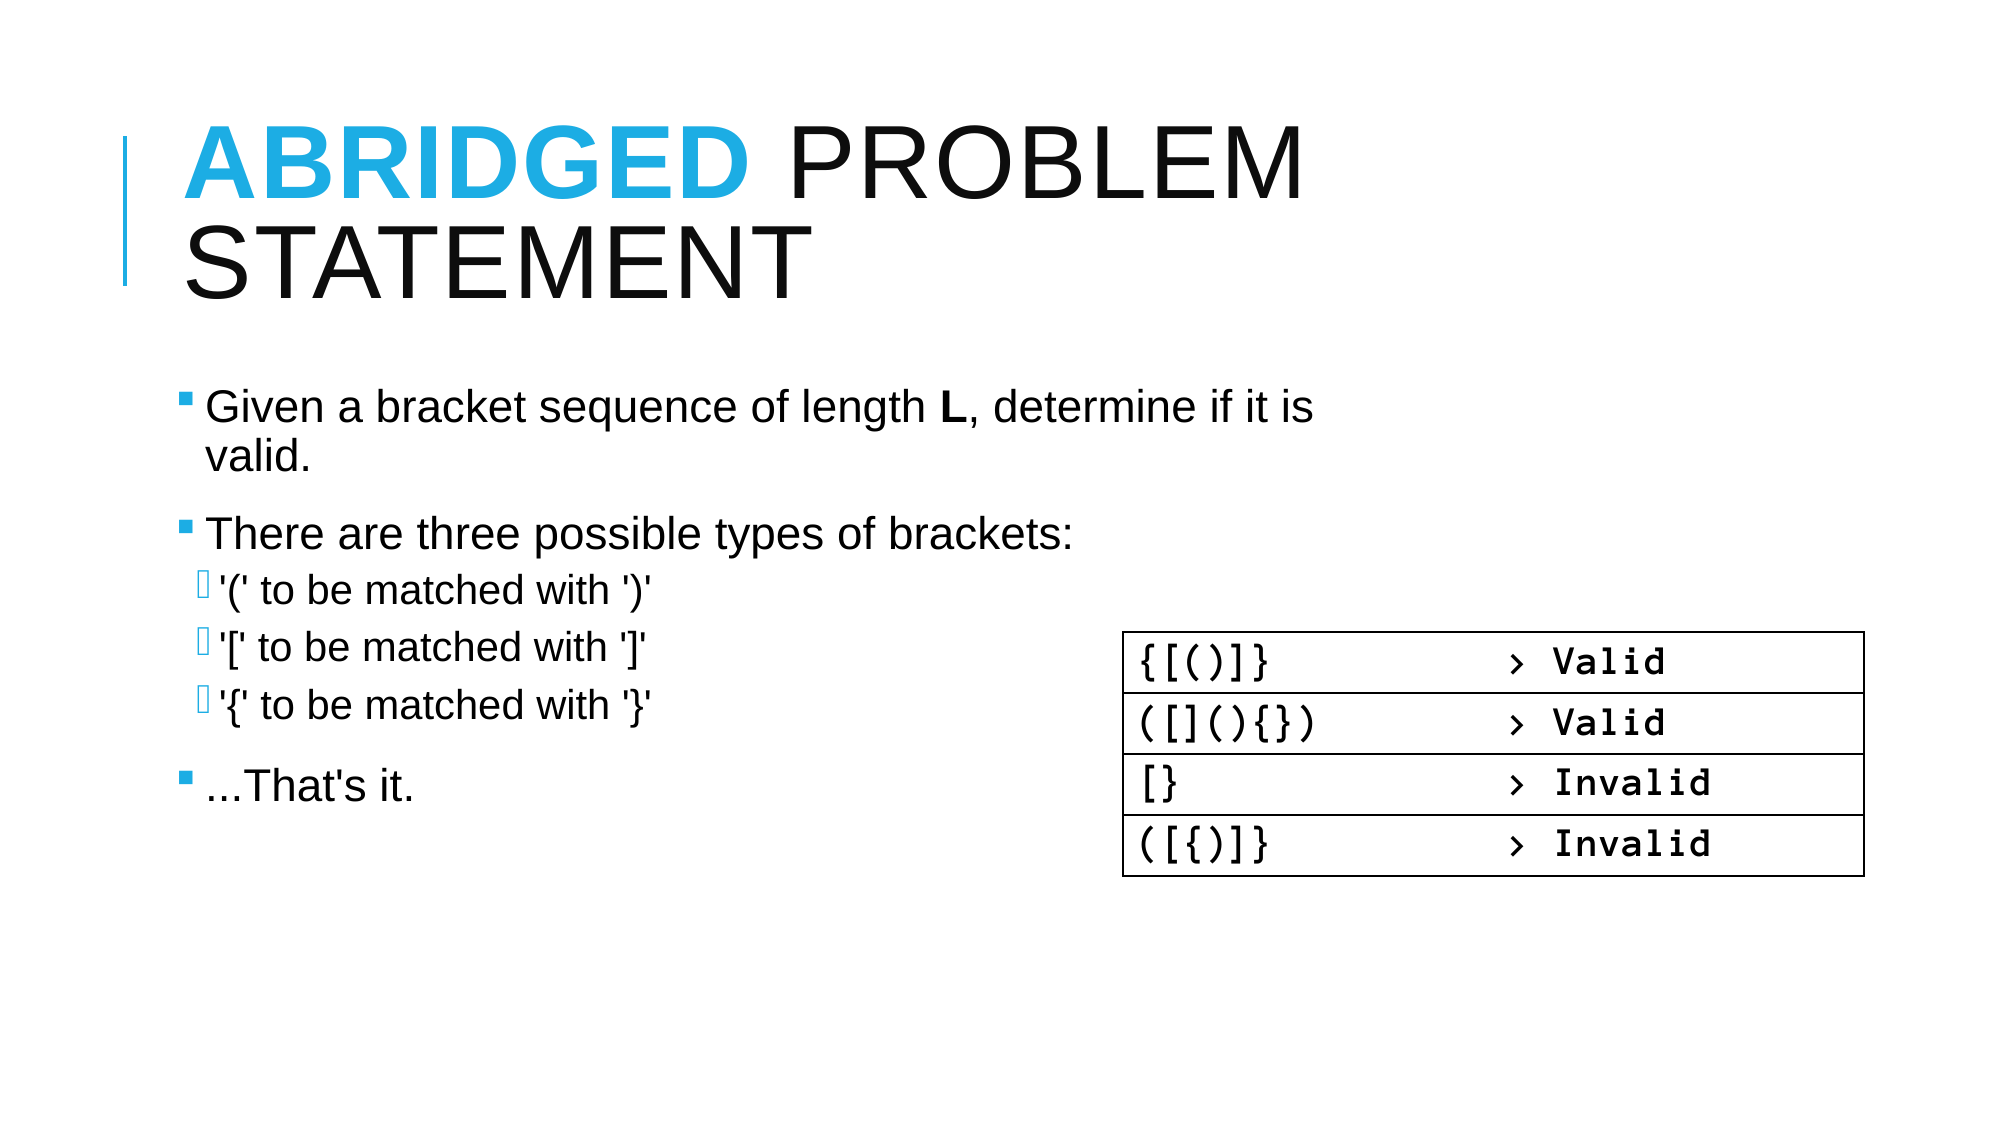

# Abridged Problem statement
Given a bracket sequence of length L, determine if it is valid.
There are three possible types of brackets:
'(' to be matched with ')'
'[' to be matched with ']'
'{' to be matched with '}'
...That's it.
| {[()]} | > Valid |
| --- | --- |
| ([](){}) | > Valid |
| [} | > Invalid |
| ([{)]} | > Invalid |